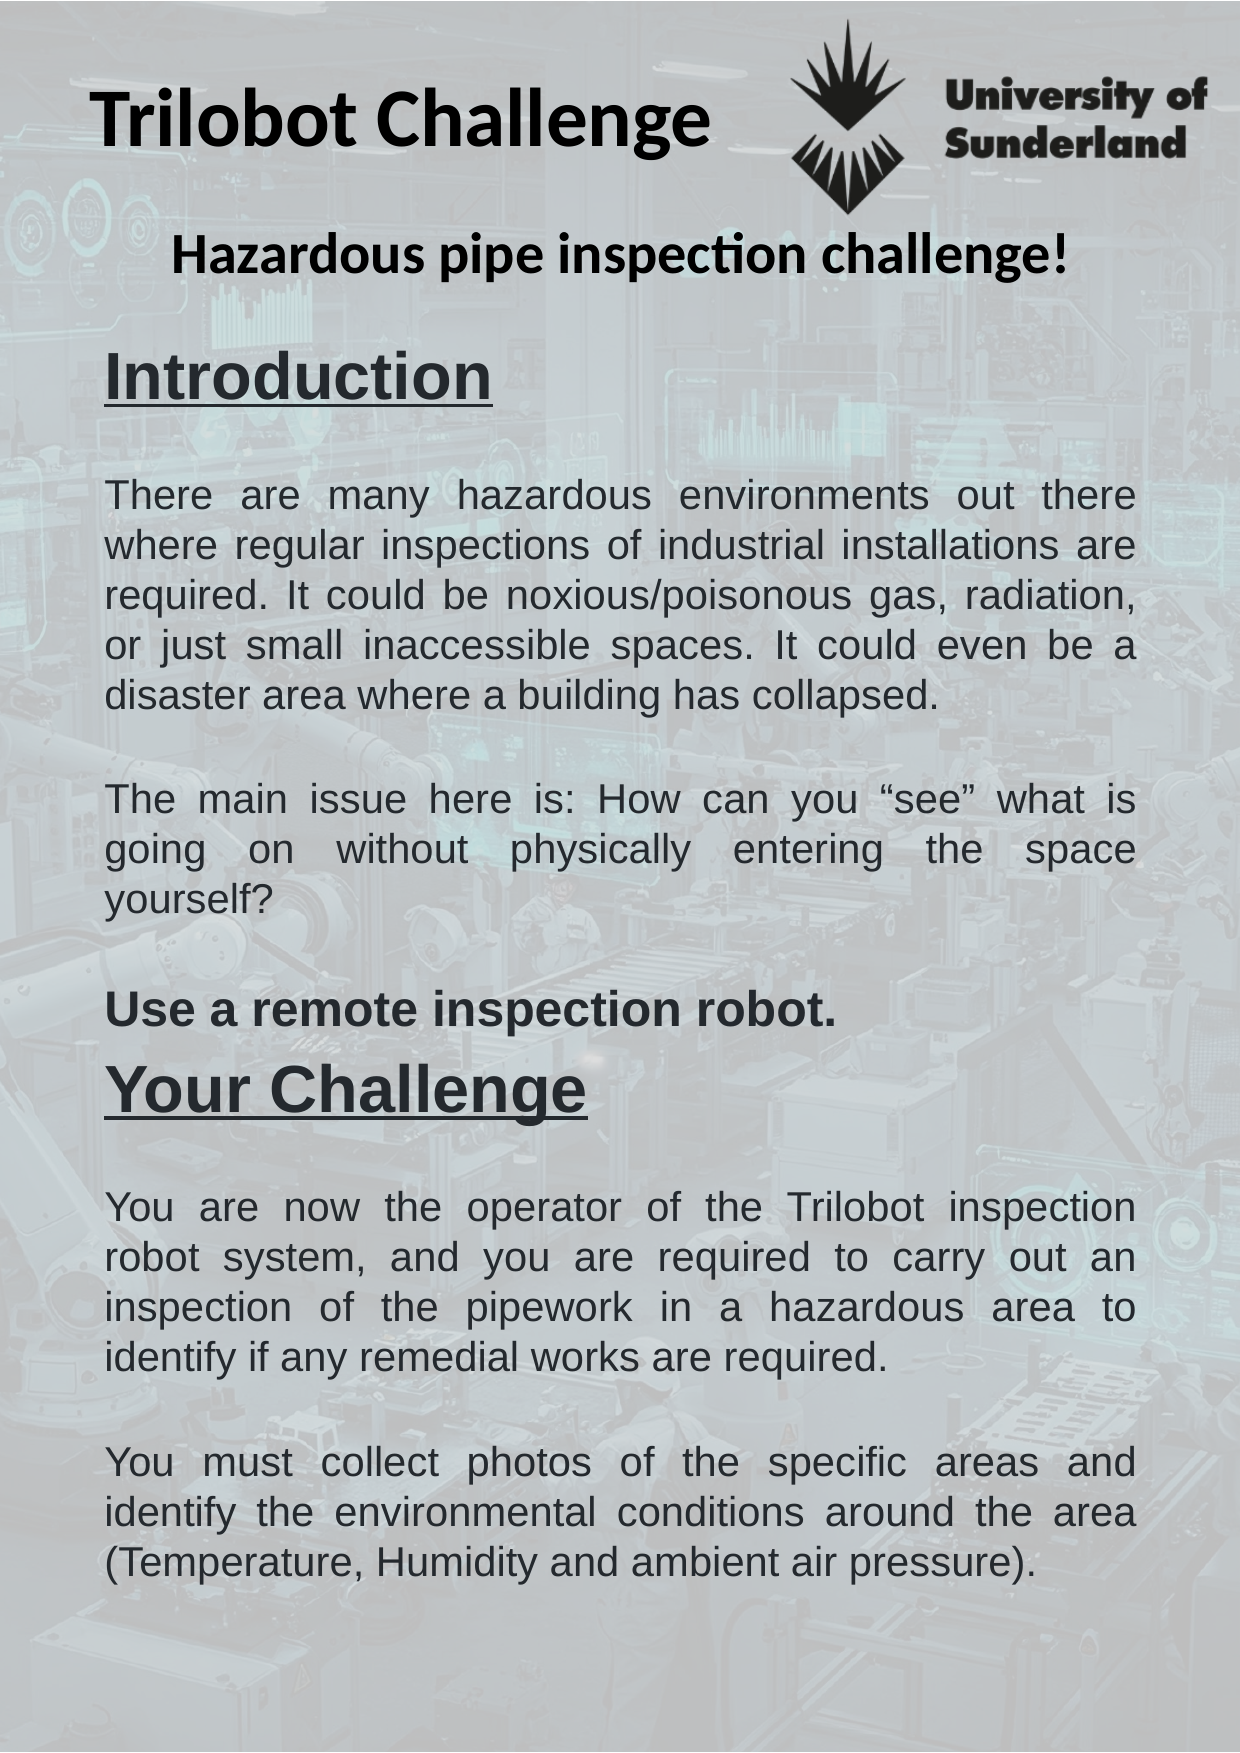

Trilobot Challenge
Hazardous pipe inspection challenge!
Introduction

There are many hazardous environments out there where regular inspections of industrial installations are required. It could be noxious/poisonous gas, radiation, or just small inaccessible spaces. It could even be a disaster area where a building has collapsed.

The main issue here is: How can you “see” what is going on without physically entering the space yourself?

Use a remote inspection robot.
Your Challenge

You are now the operator of the Trilobot inspection robot system, and you are required to carry out an inspection of the pipework in a hazardous area to identify if any remedial works are required.

You must collect photos of the specific areas and identify the environmental conditions around the area (Temperature, Humidity and ambient air pressure).